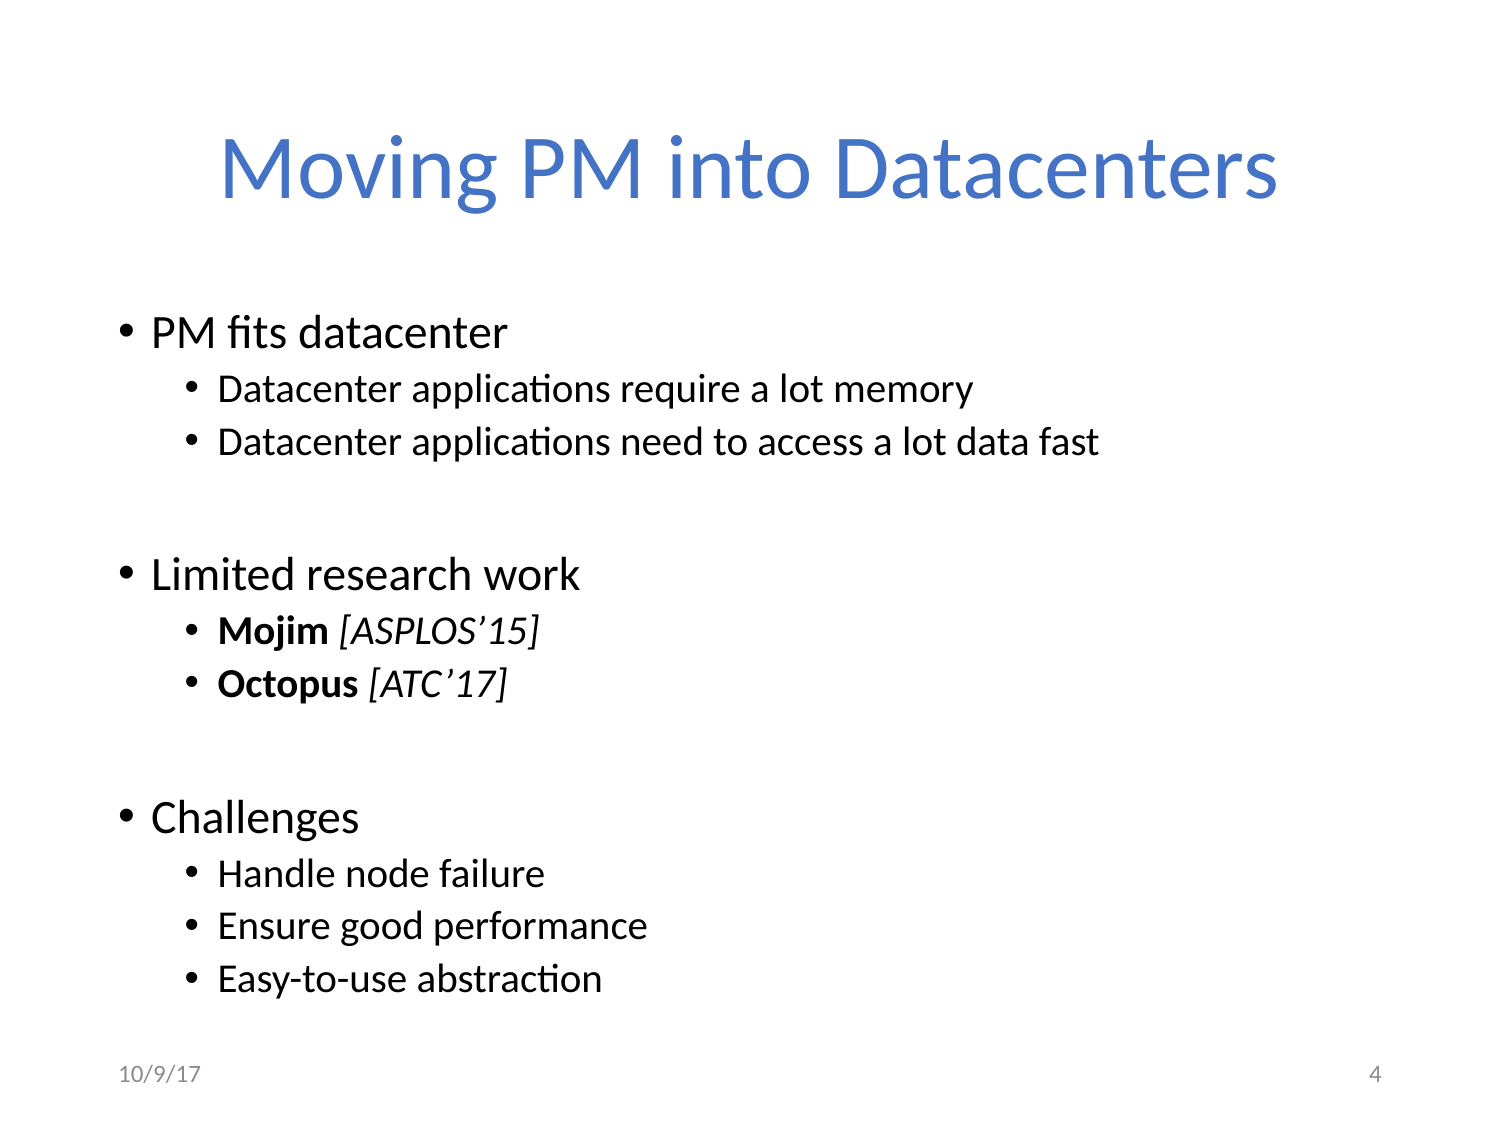

# Moving PM into Datacenters
PM fits datacenter
Datacenter applications require a lot memory
Datacenter applications need to access a lot data fast

Limited research work
Mojim [ASPLOS’15]
Octopus [ATC’17]

Challenges
Handle node failure
Ensure good performance
Easy-to-use abstraction

10/9/17
4